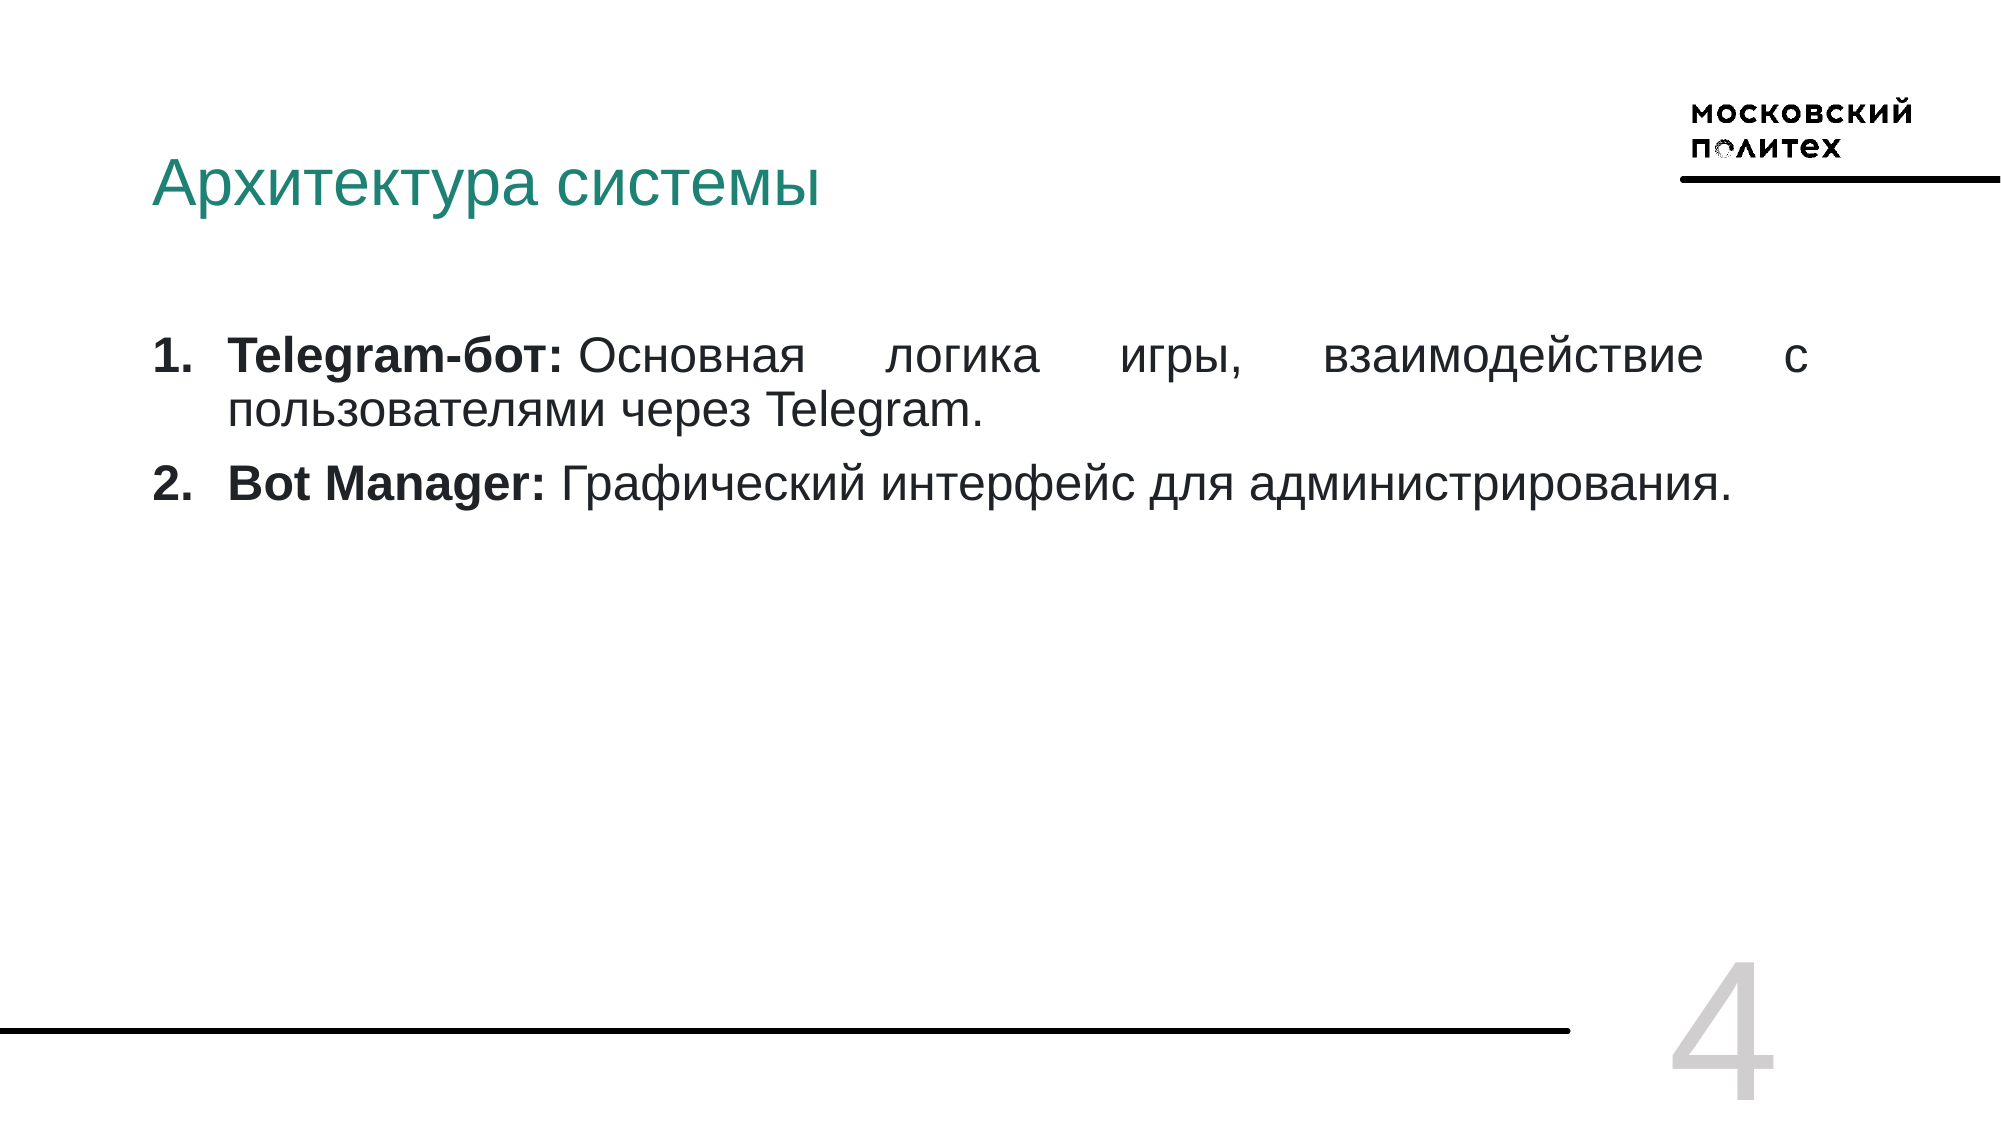

# Архитектура системы
Telegram-бот: Основная логика игры, взаимодействие с пользователями через Telegram.
Bot Manager: Графический интерфейс для администрирования.

4